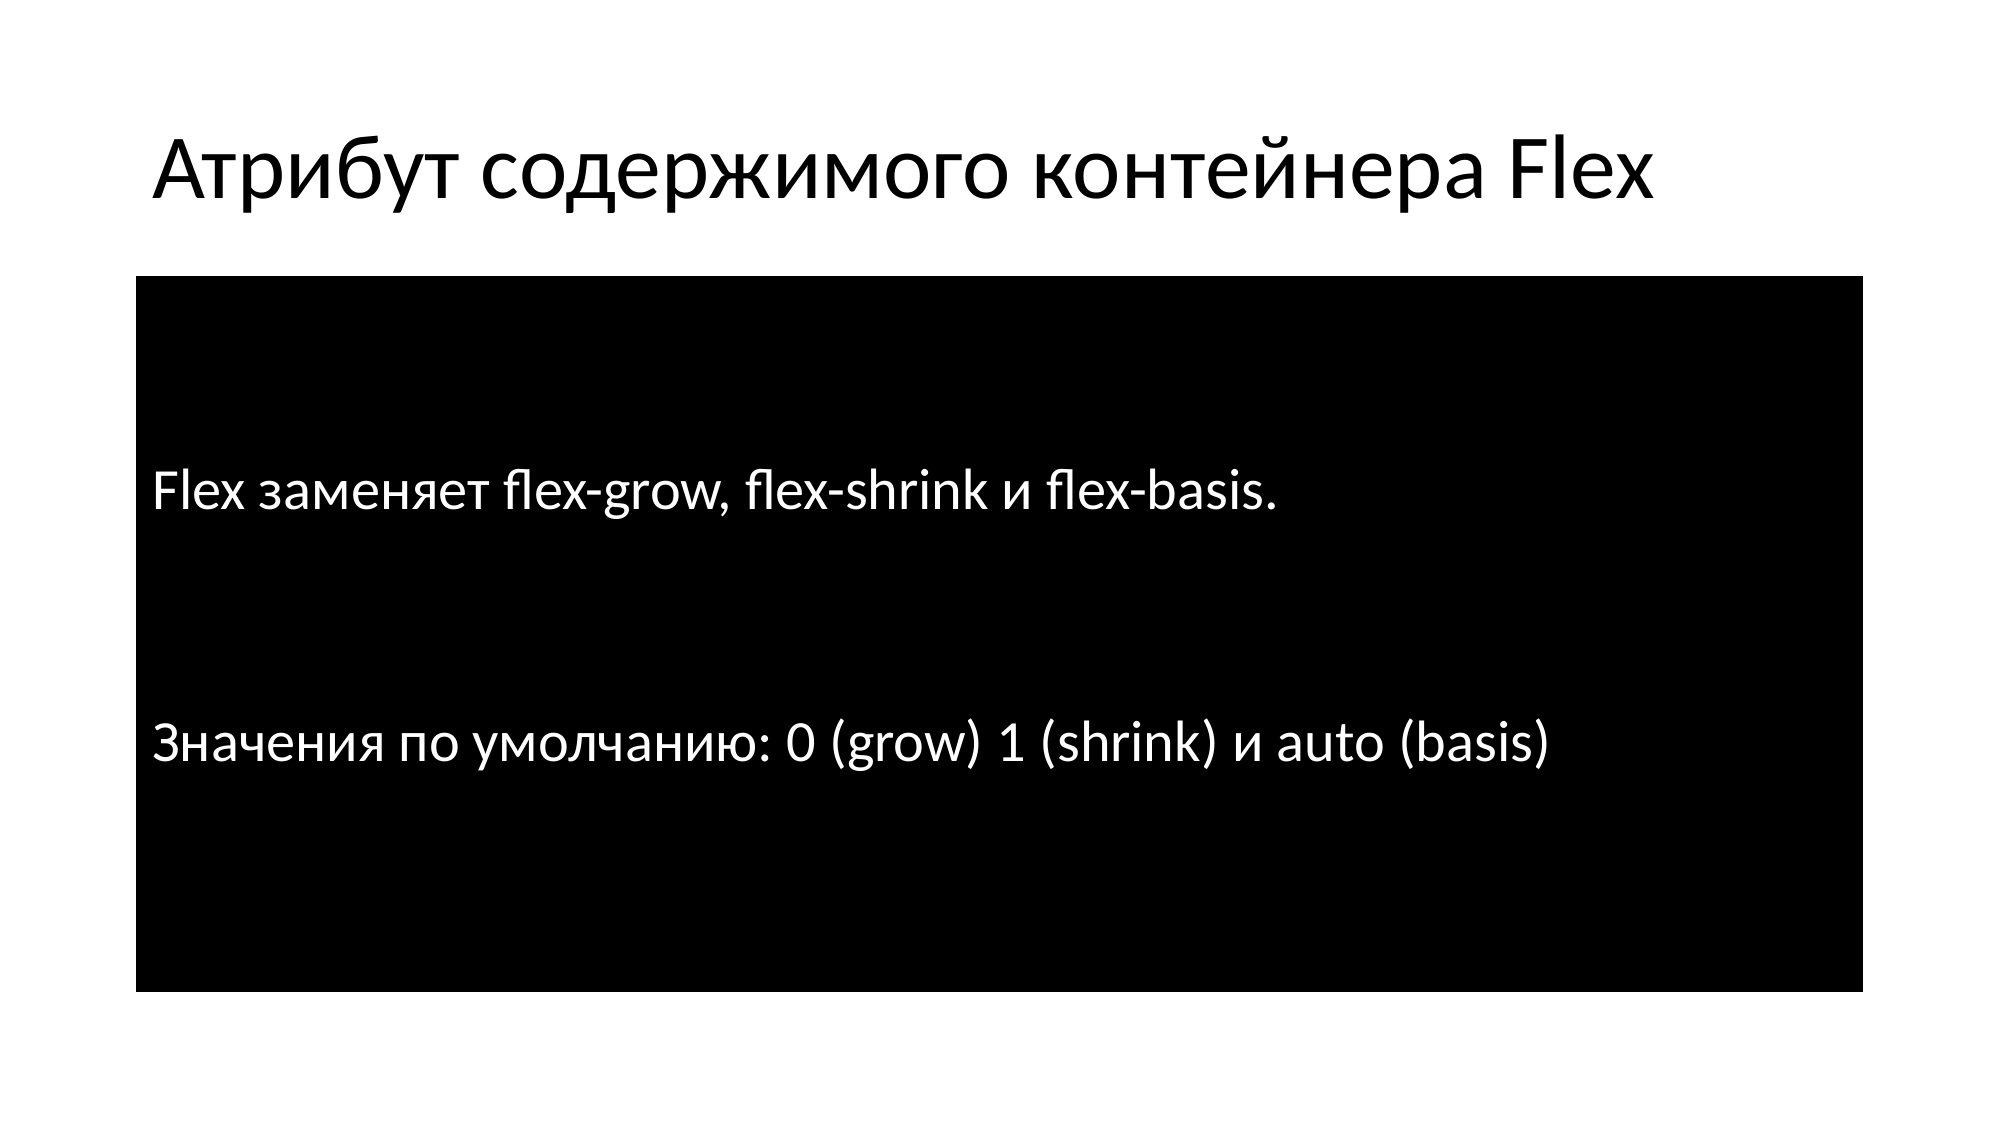

# Атрибут содержимого контейнера Flex

Flex заменяет flex-grow, flex-shrink и flex-basis.

Значения по умолчанию: 0 (grow) 1 (shrink) и auto (basis)